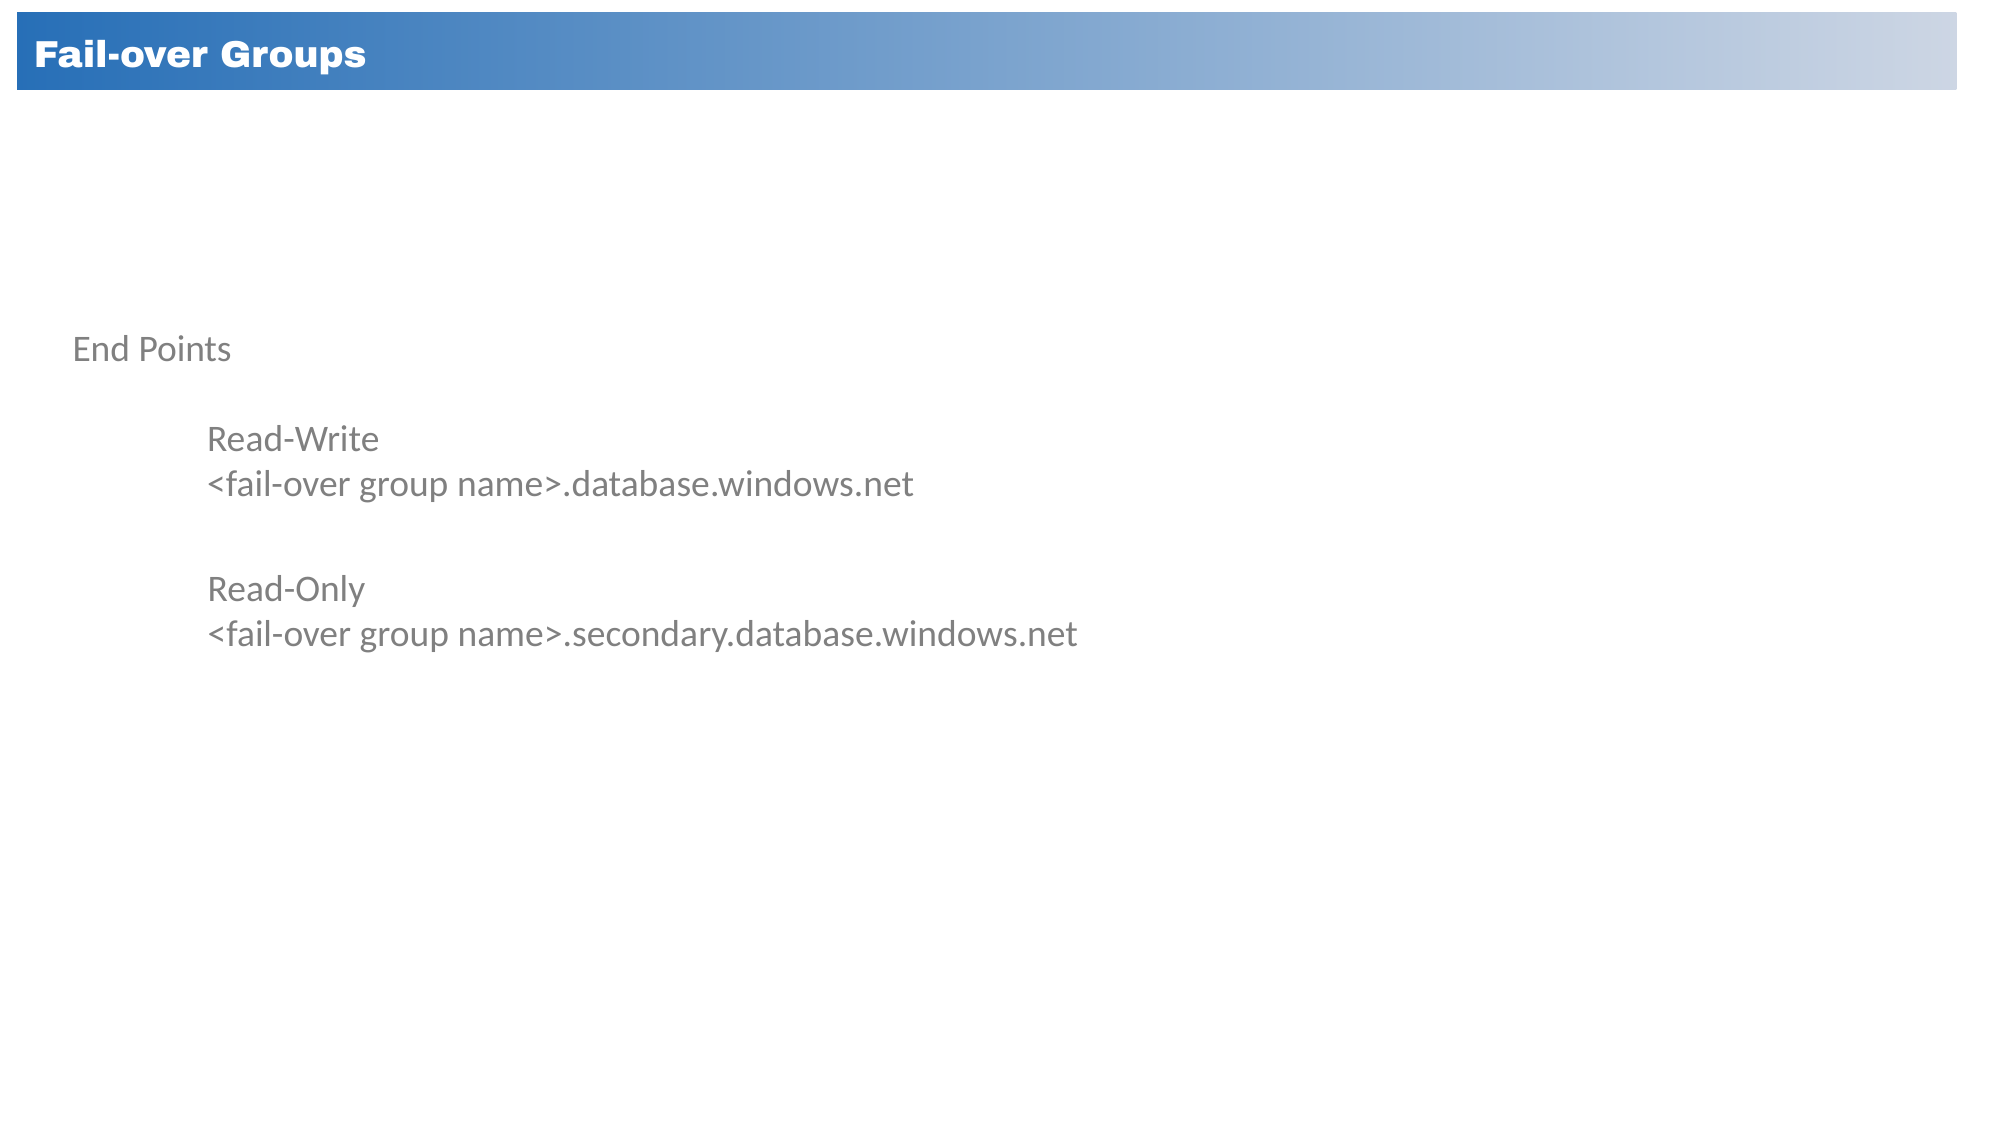

Fail-over Groups
End Points
	Read-Write
	<fail-over group name>.database.windows.net
	Read-Only
	<fail-over group name>.secondary.database.windows.net